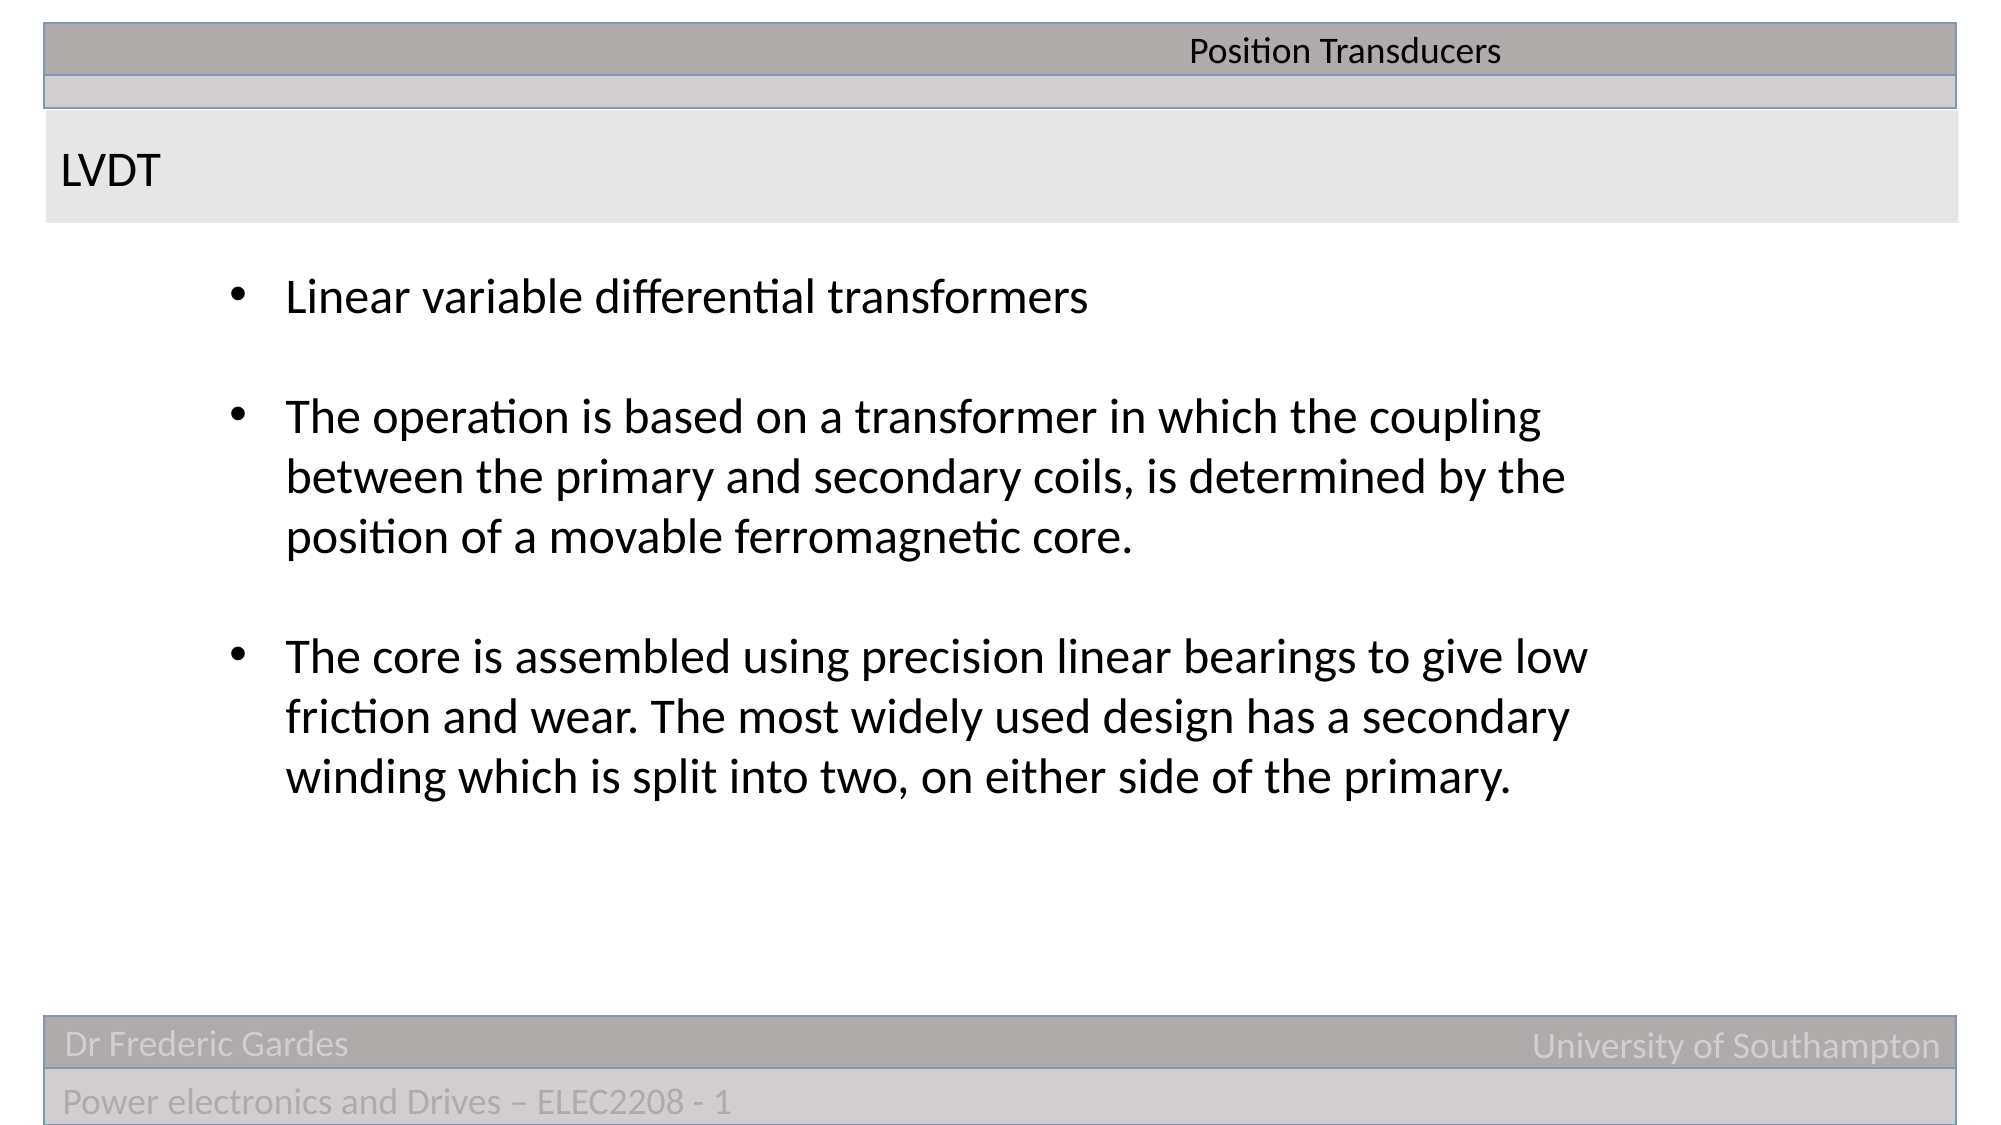

Position Transducers
LVDT
Linear variable differential transformers

The operation is based on a transformer in which the coupling between the primary and secondary coils, is determined by the position of a movable ferromagnetic core.

The core is assembled using precision linear bearings to give low friction and wear. The most widely used design has a secondary winding which is split into two, on either side of the primary.